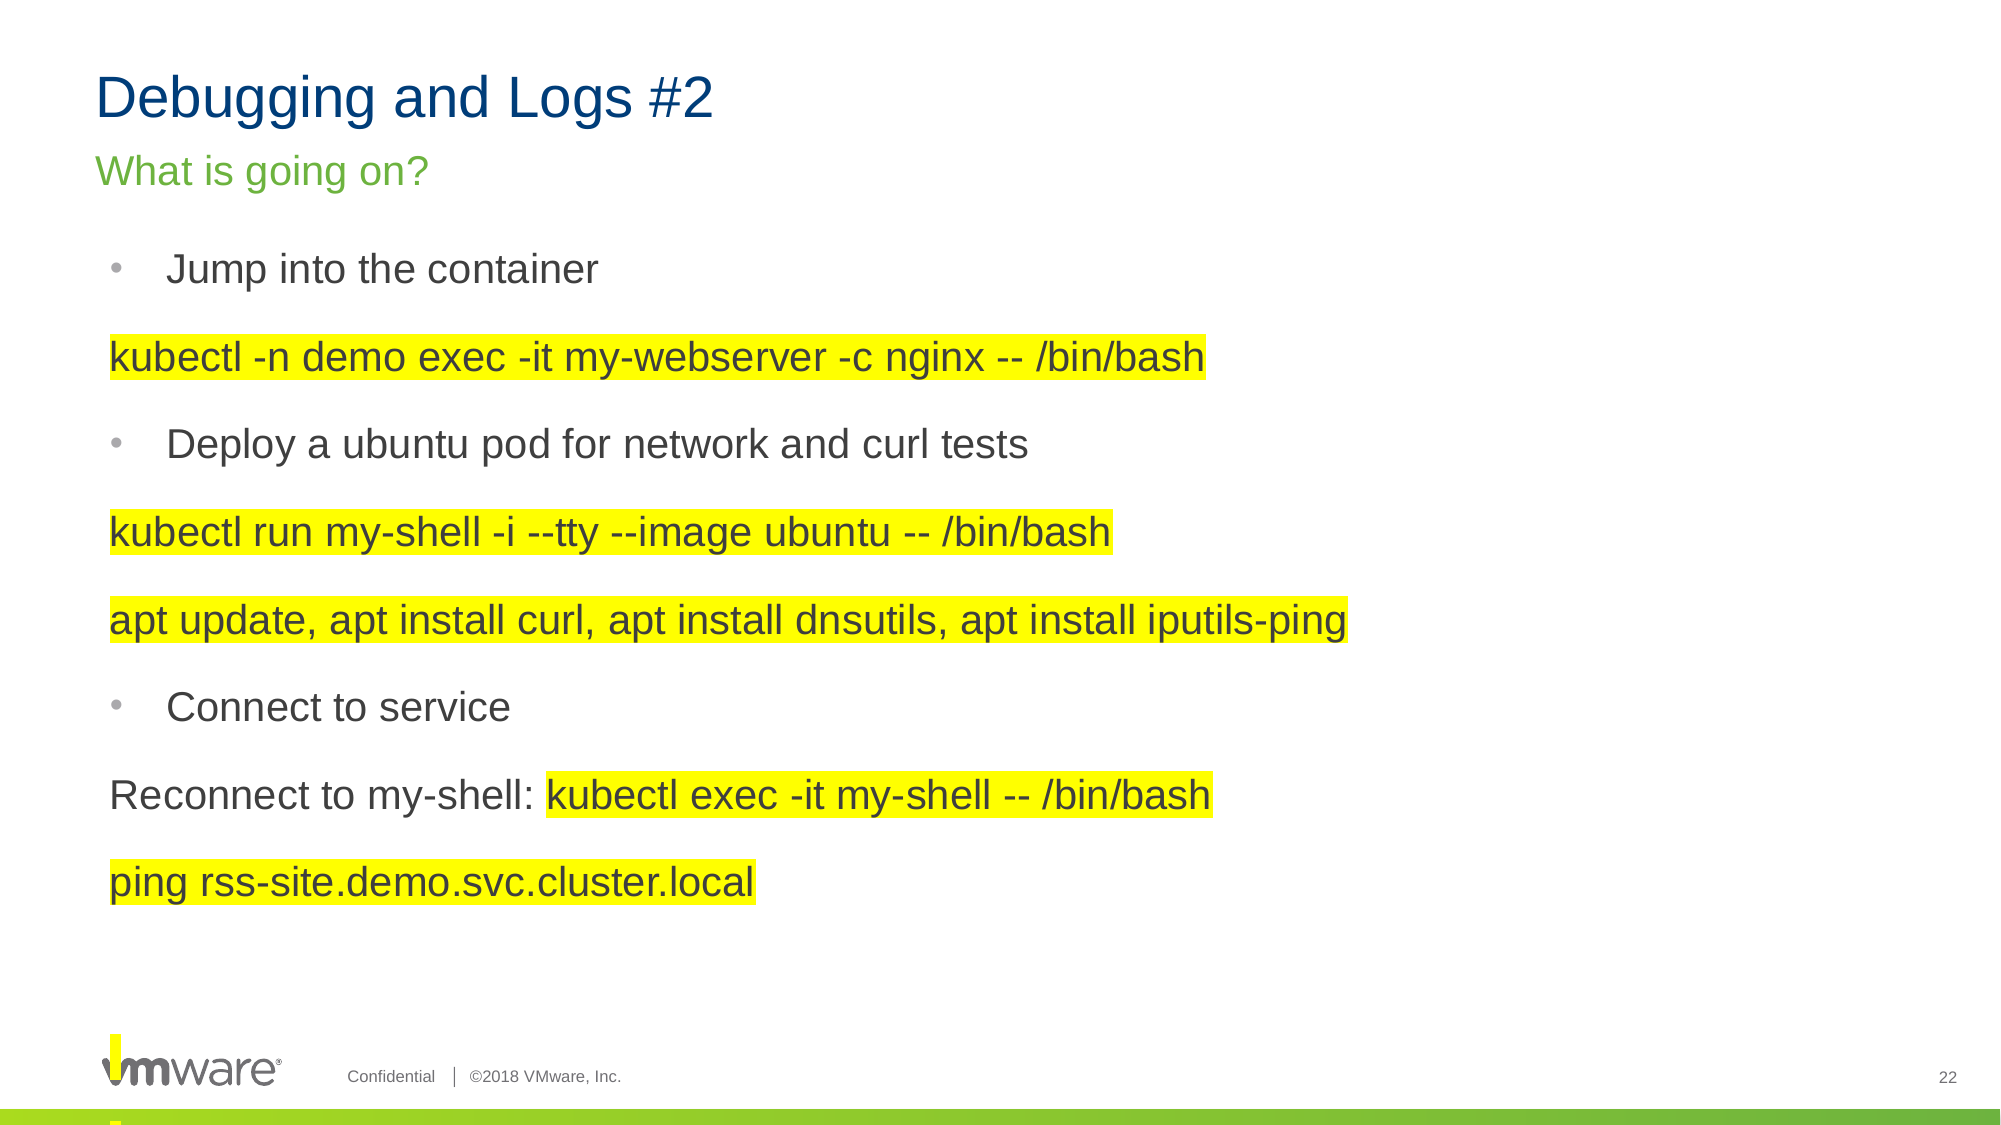

# Debugging and Logs #2
What is going on?
Jump into the container
kubectl -n demo exec -it my-webserver -c nginx -- /bin/bash
Deploy a ubuntu pod for network and curl tests
kubectl run my-shell -i --tty --image ubuntu -- /bin/bash
apt update, apt install curl, apt install dnsutils, apt install iputils-ping
Connect to service
Reconnect to my-shell: kubectl exec -it my-shell -- /bin/bash
ping rss-site.demo.svc.cluster.local